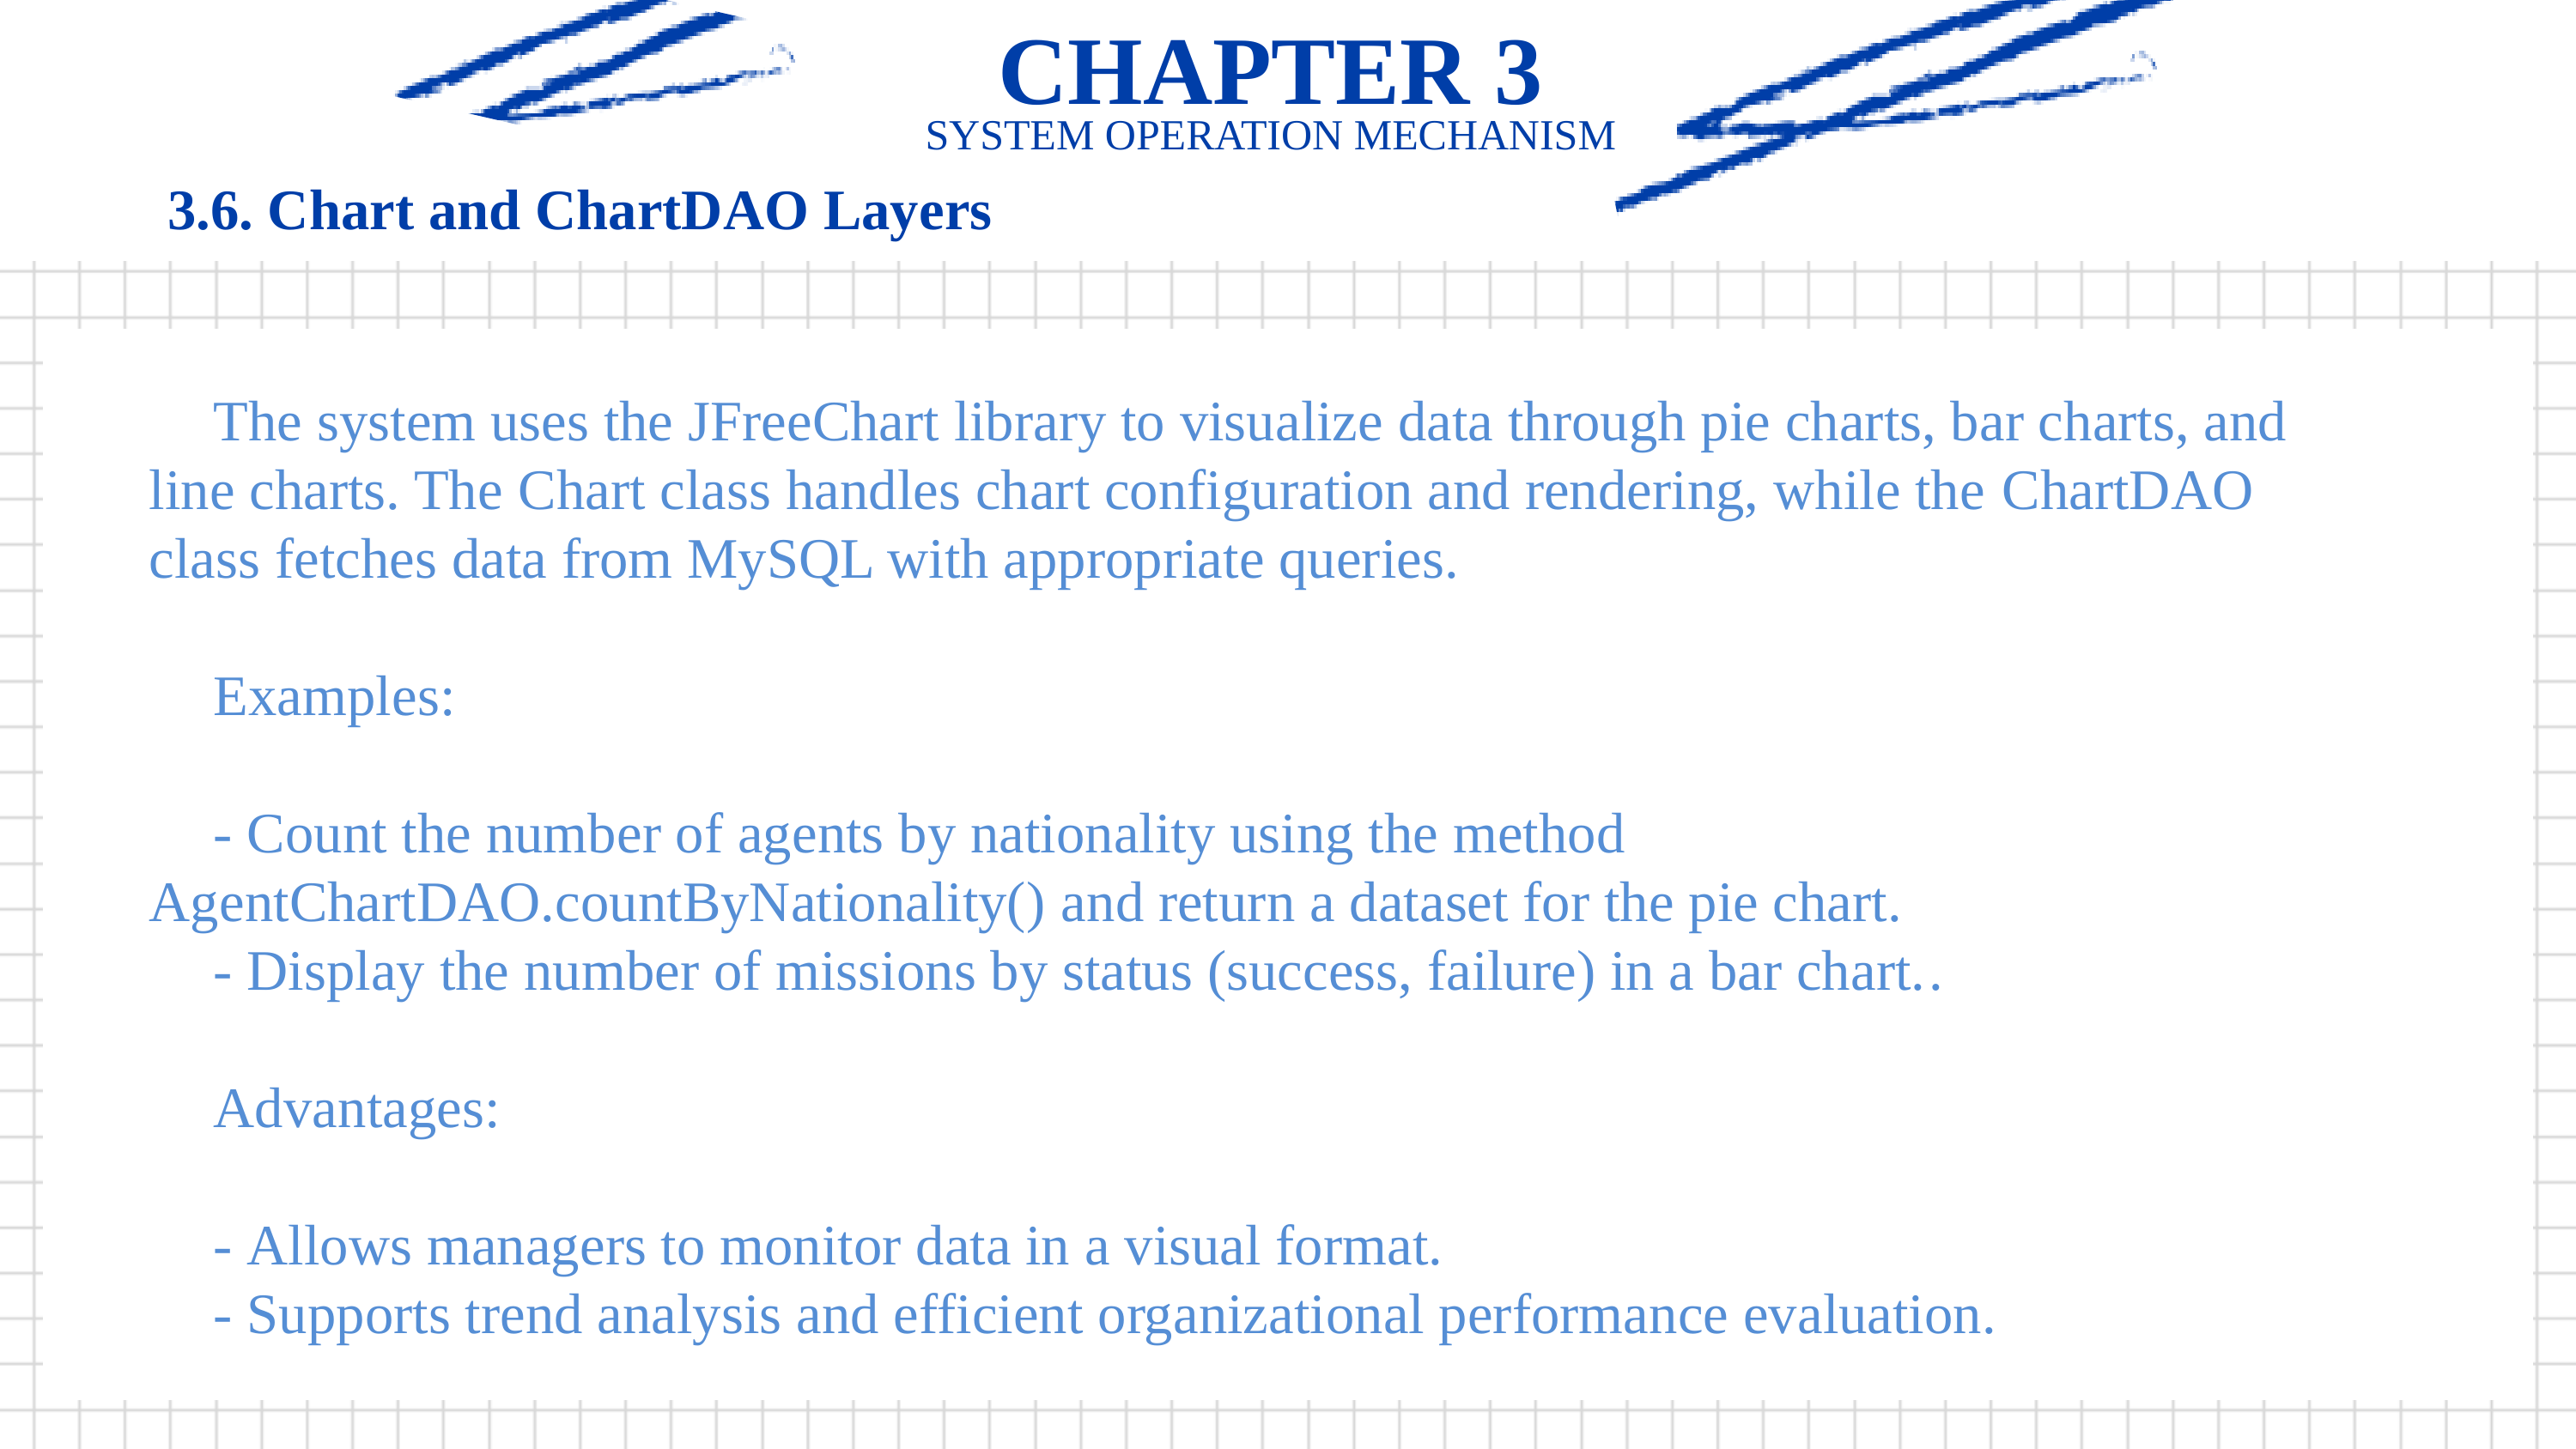

CHAPTER 3
SYSTEM OPERATION MECHANISM
3.6. Chart and ChartDAO Layers

The system uses the JFreeChart library to visualize data through pie charts, bar charts, and line charts. The Chart class handles chart configuration and rendering, while the ChartDAO class fetches data from MySQL with appropriate queries.

Examples:

- Count the number of agents by nationality using the method AgentChartDAO.countByNationality() and return a dataset for the pie chart.
- Display the number of missions by status (success, failure) in a bar chart..

Advantages:

- Allows managers to monitor data in a visual format.
- Supports trend analysis and efficient organizational performance evaluation.